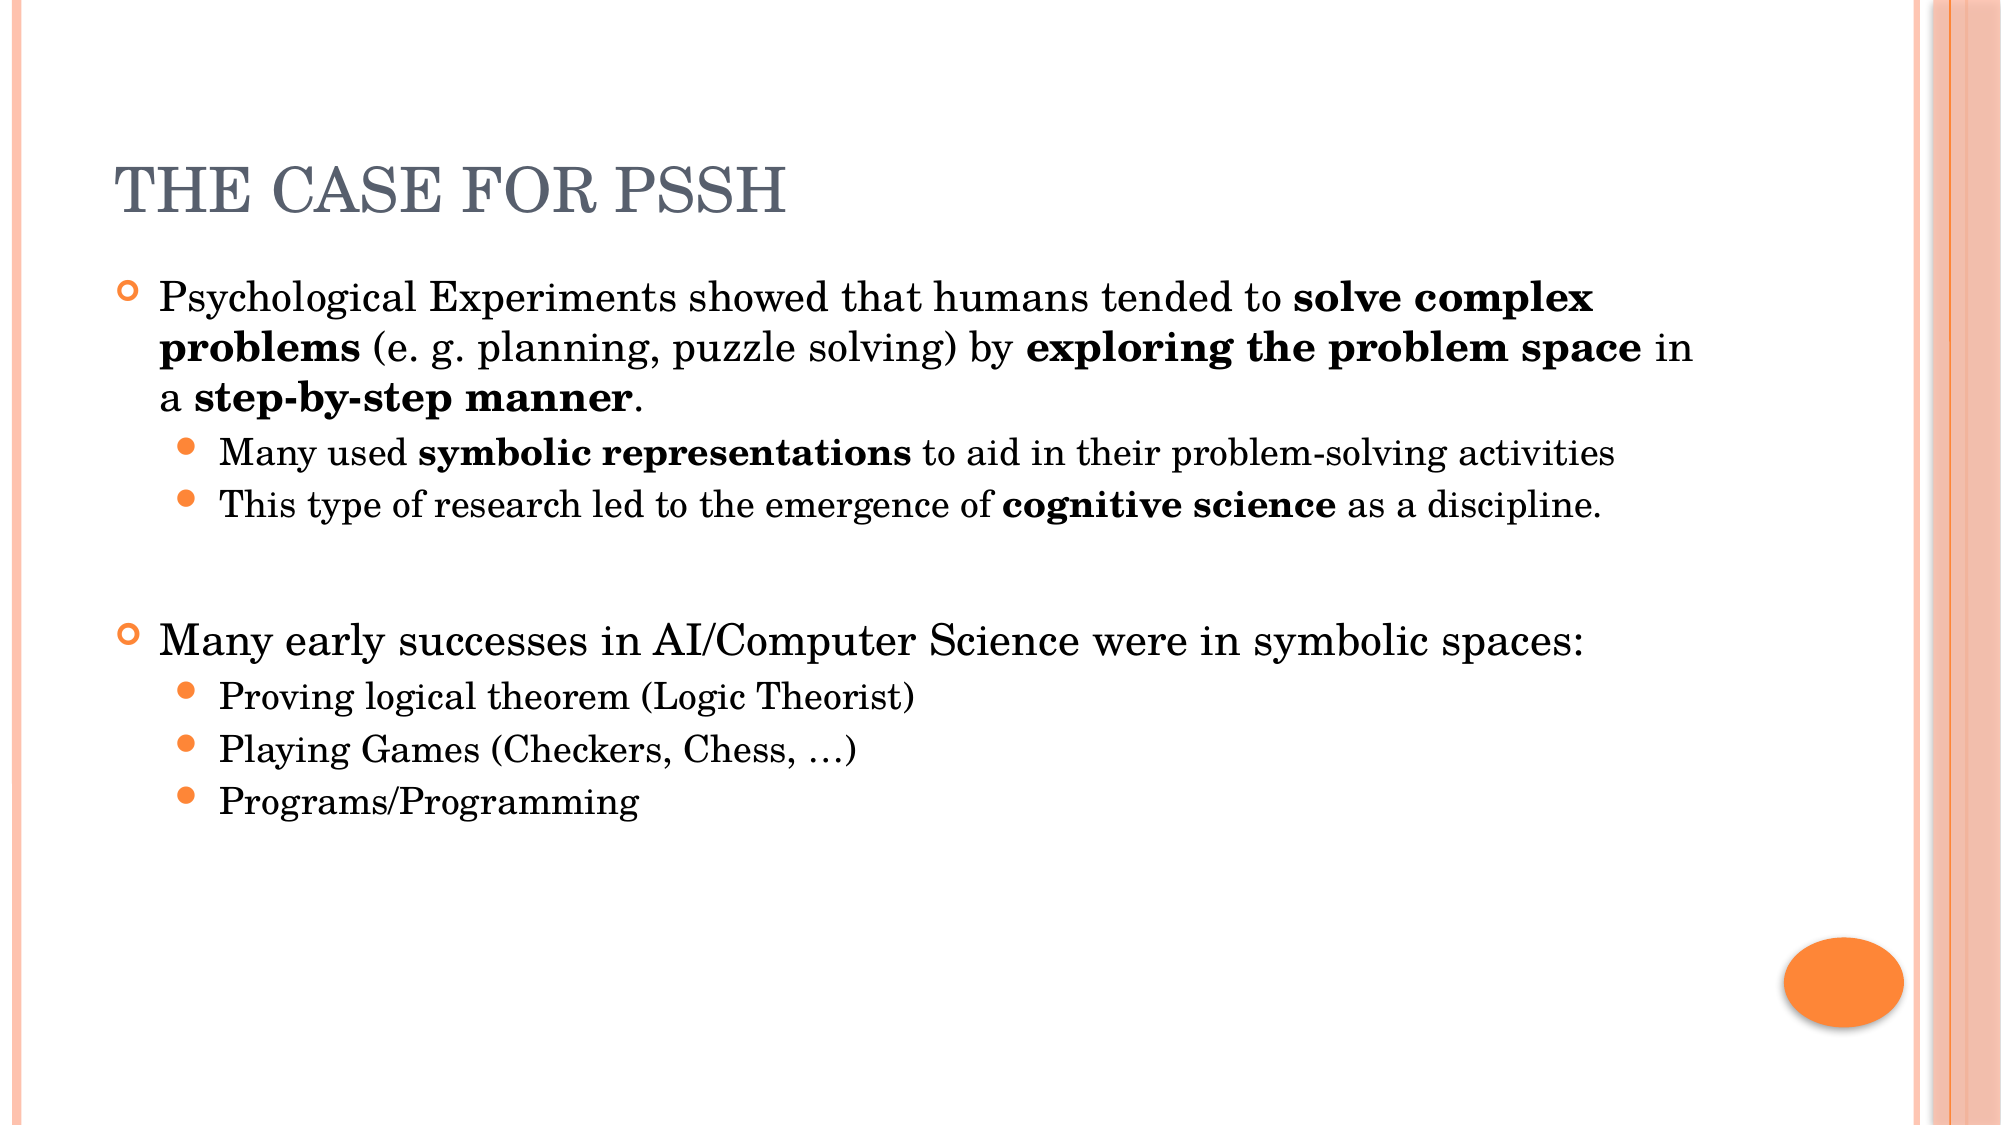

# The Case for PSSH
Psychological Experiments showed that humans tended to solve complex problems (e. g. planning, puzzle solving) by exploring the problem space in a step-by-step manner.
Many used symbolic representations to aid in their problem-solving activities
This type of research led to the emergence of cognitive science as a discipline.

Many early successes in AI/Computer Science were in symbolic spaces:
Proving logical theorem (Logic Theorist)
Playing Games (Checkers, Chess, …)
Programs/Programming